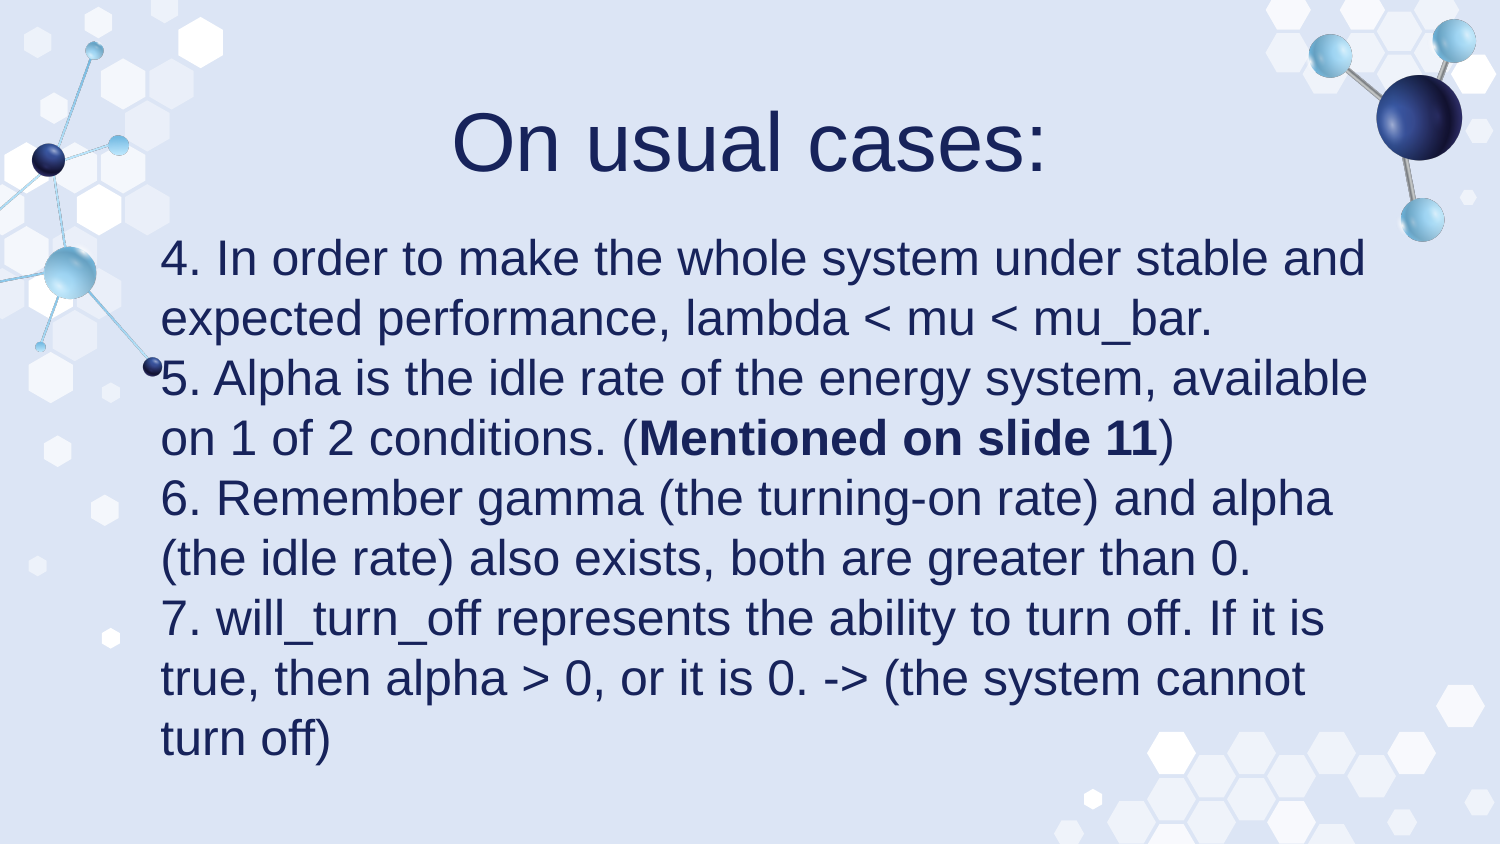

# On usual cases:
4. In order to make the whole system under stable and expected performance, lambda < mu < mu_bar.
5. Alpha is the idle rate of the energy system, available on 1 of 2 conditions. (Mentioned on slide 11)
6. Remember gamma (the turning-on rate) and alpha (the idle rate) also exists, both are greater than 0.
7. will_turn_off represents the ability to turn off. If it is true, then alpha > 0, or it is 0. -> (the system cannot turn off)